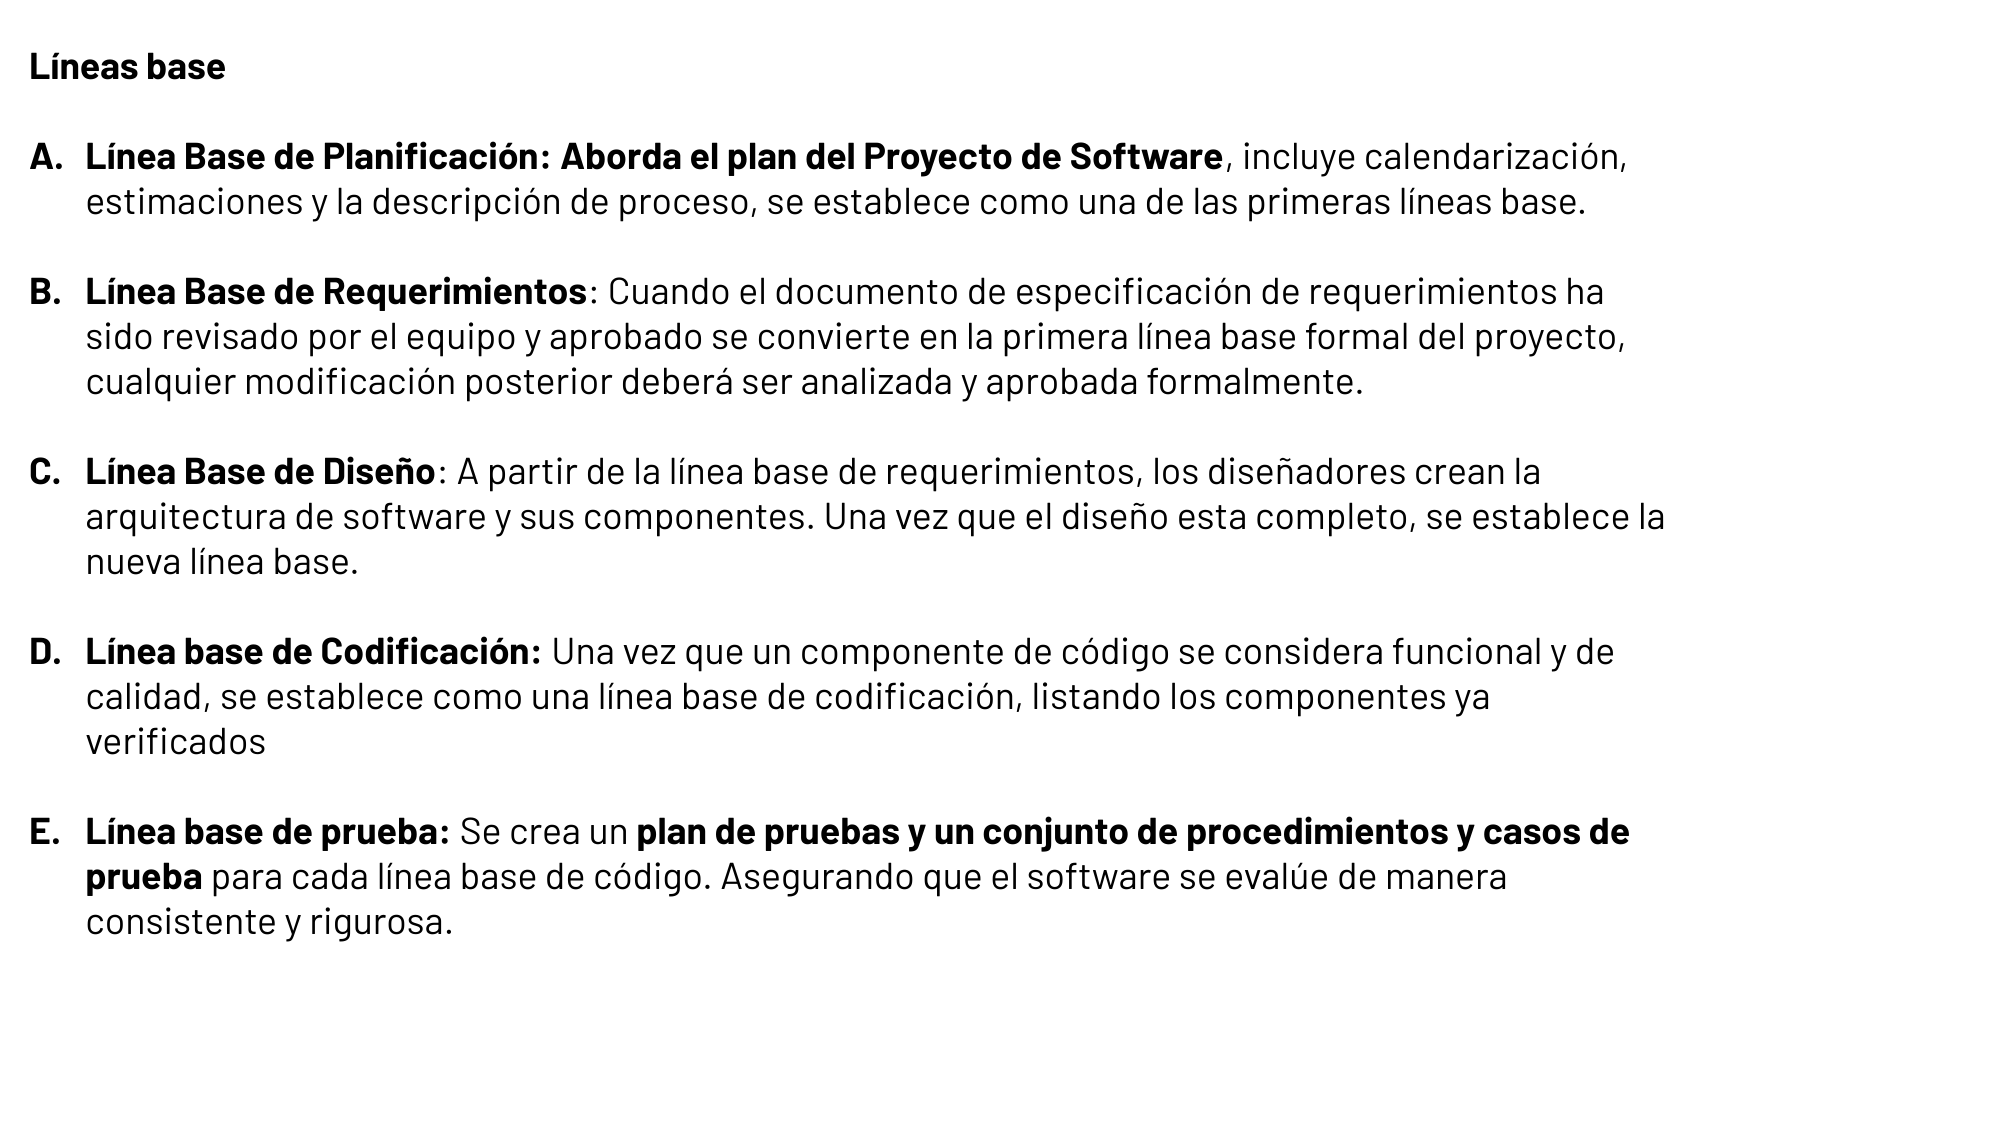

Líneas base

Línea Base de Planificación: Aborda el plan del Proyecto de Software, incluye calendarización, estimaciones y la descripción de proceso, se establece como una de las primeras líneas base.

Línea Base de Requerimientos: Cuando el documento de especificación de requerimientos ha sido revisado por el equipo y aprobado se convierte en la primera línea base formal del proyecto, cualquier modificación posterior deberá ser analizada y aprobada formalmente.

Línea Base de Diseño: A partir de la línea base de requerimientos, los diseñadores crean la arquitectura de software y sus componentes. Una vez que el diseño esta completo, se establece la nueva línea base.

Línea base de Codificación: Una vez que un componente de código se considera funcional y de calidad, se establece como una línea base de codificación, listando los componentes ya verificados

Línea base de prueba: Se crea un plan de pruebas y un conjunto de procedimientos y casos de prueba para cada línea base de código. Asegurando que el software se evalúe de manera consistente y rigurosa.